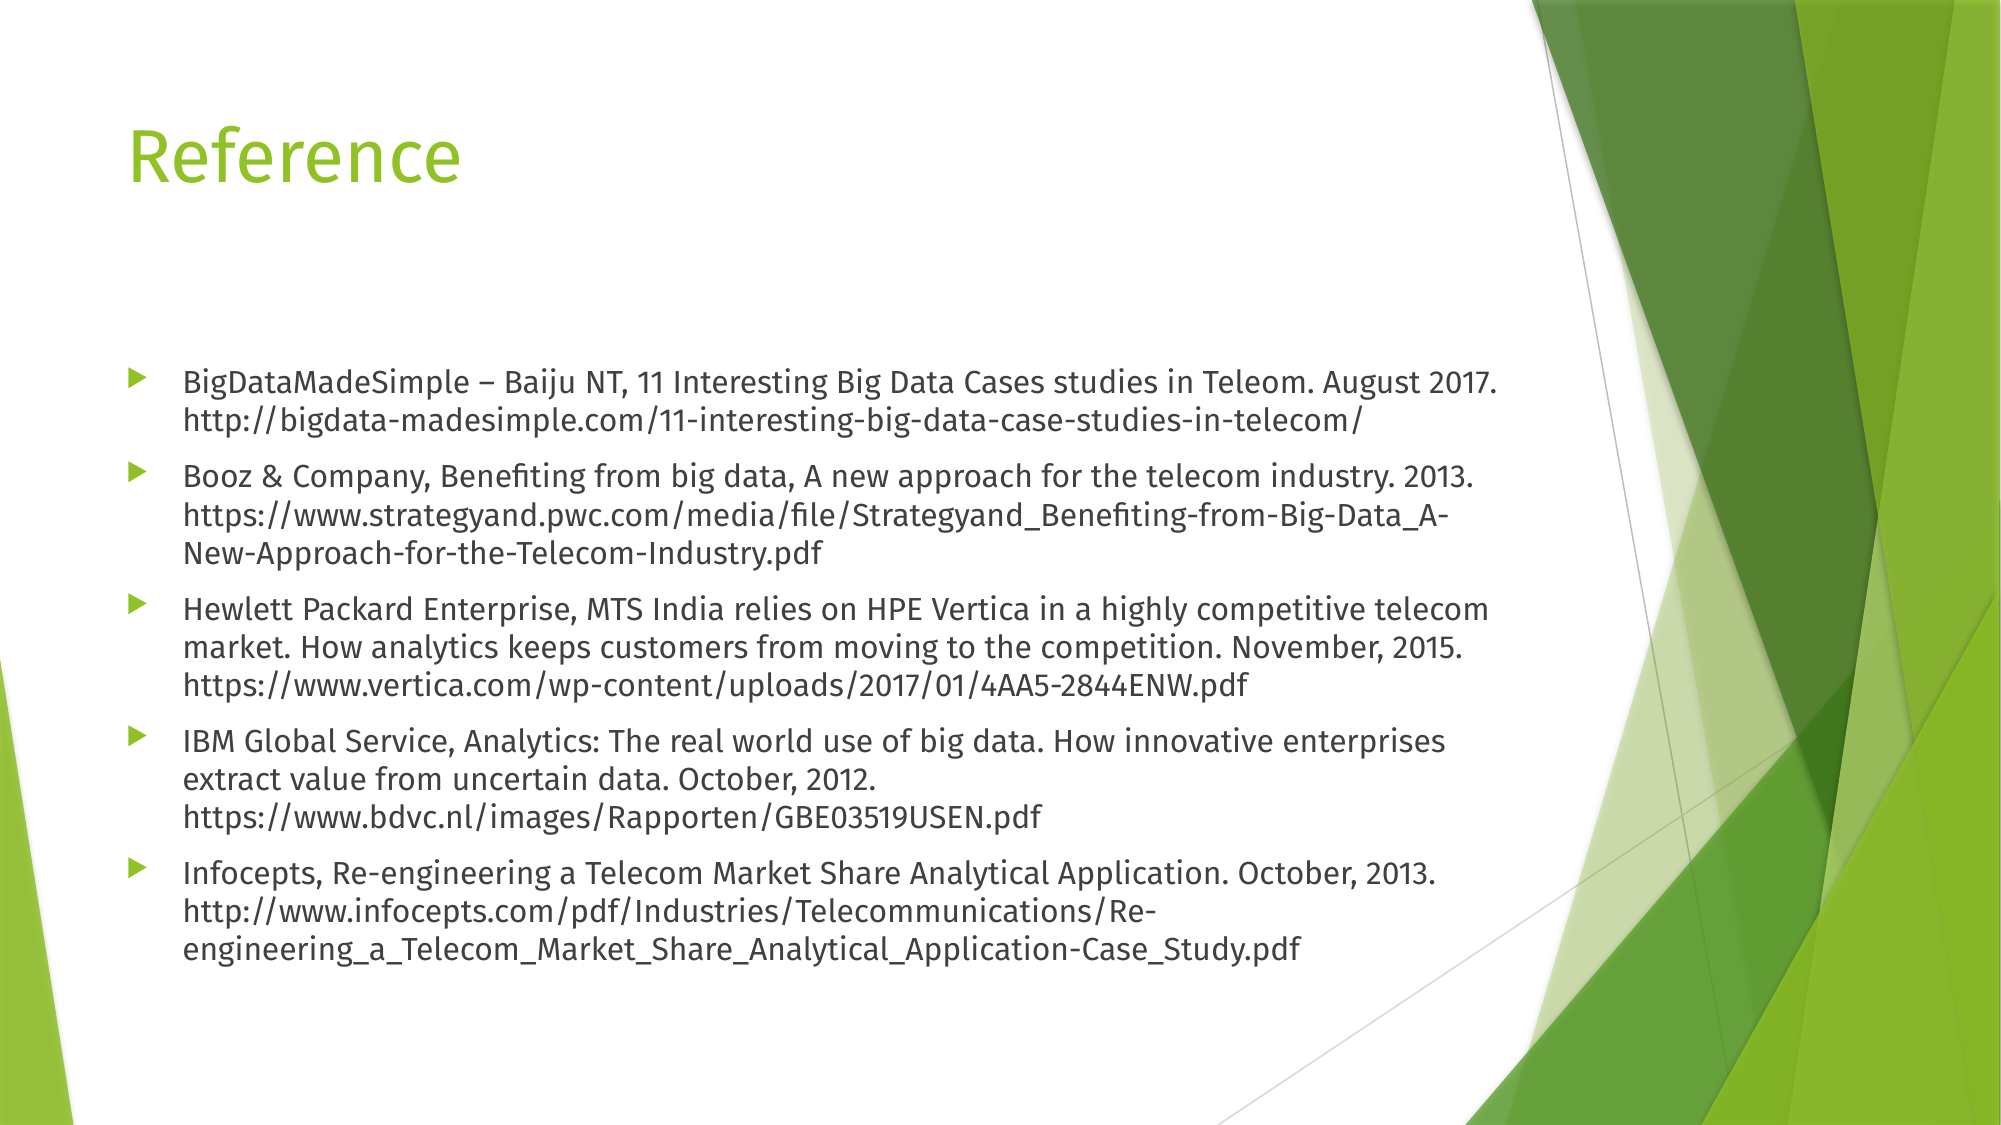

# Reference
BigDataMadeSimple – Baiju NT, 11 Interesting Big Data Cases studies in Teleom. August 2017. http://bigdata-madesimple.com/11-interesting-big-data-case-studies-in-telecom/
Booz & Company, Benefiting from big data, A new approach for the telecom industry. 2013. https://www.strategyand.pwc.com/media/file/Strategyand_Benefiting-from-Big-Data_A-New-Approach-for-the-Telecom-Industry.pdf
Hewlett Packard Enterprise, MTS India relies on HPE Vertica in a highly competitive telecom market. How analytics keeps customers from moving to the competition. November, 2015. https://www.vertica.com/wp-content/uploads/2017/01/4AA5-2844ENW.pdf
IBM Global Service, Analytics: The real world use of big data. How innovative enterprises extract value from uncertain data. October, 2012. https://www.bdvc.nl/images/Rapporten/GBE03519USEN.pdf
Infocepts, Re-engineering a Telecom Market Share Analytical Application. October, 2013. http://www.infocepts.com/pdf/Industries/Telecommunications/Re-engineering_a_Telecom_Market_Share_Analytical_Application-Case_Study.pdf